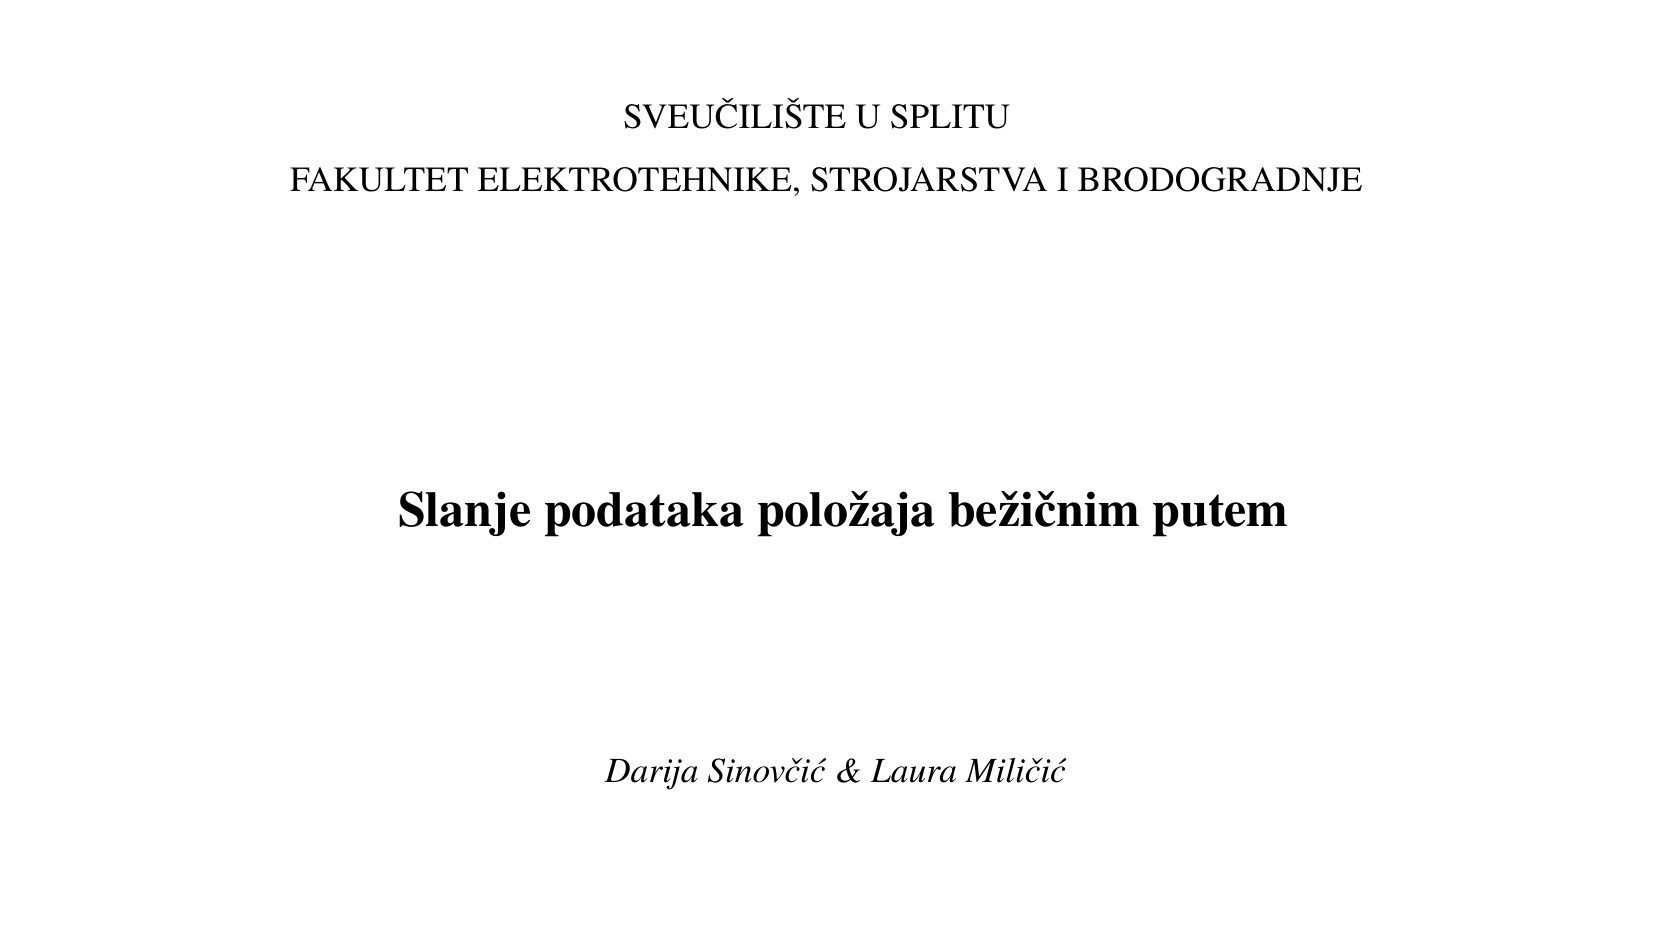

SVEUČILIŠTE U SPLITU
                          FAKULTET ELEKTROTEHNIKE, STROJARSTVA I BRODOGRADNJE

                                           SVEUČILIŠTE U SPLITU
      FAKULTET ELEKTROTEHNIKE, STROJARSTVA I BRODOGRADNJE

                  Slanje podataka položaja bežičnim putem

                                         Darija Sinovčić & Laura Miličić